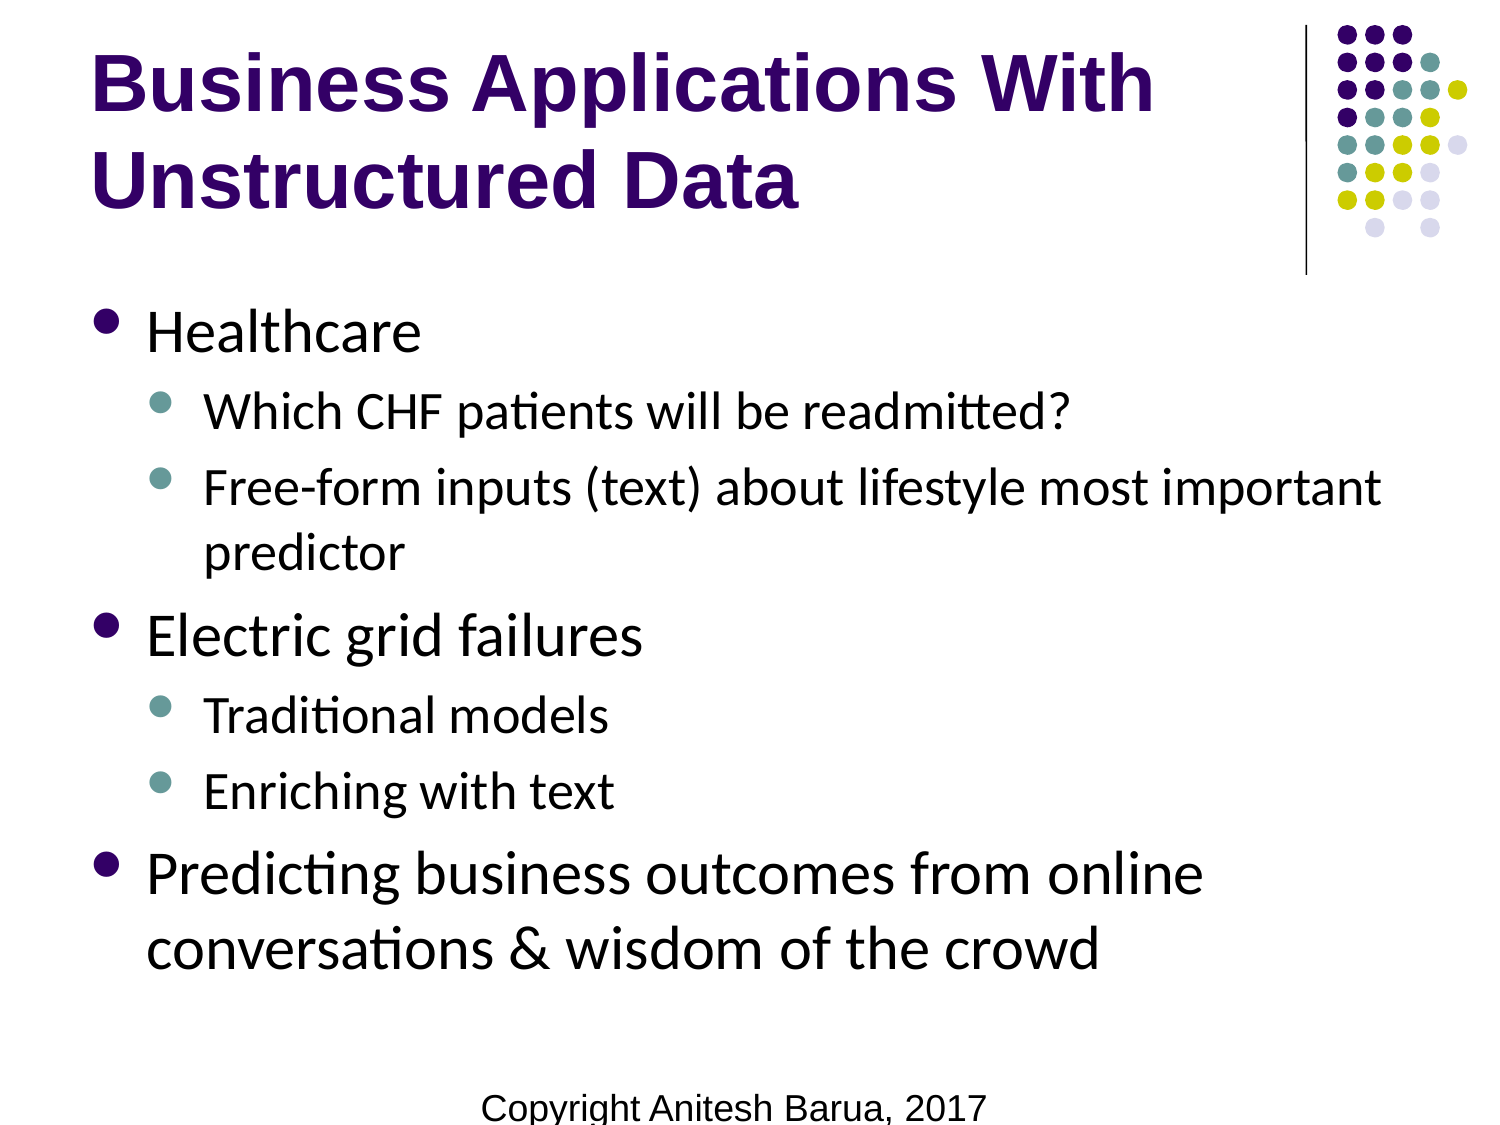

# Business Applications With Unstructured Data
Healthcare
Which CHF patients will be readmitted?
Free-form inputs (text) about lifestyle most important predictor
Electric grid failures
Traditional models
Enriching with text
Predicting business outcomes from online conversations & wisdom of the crowd
Copyright Anitesh Barua, 2017